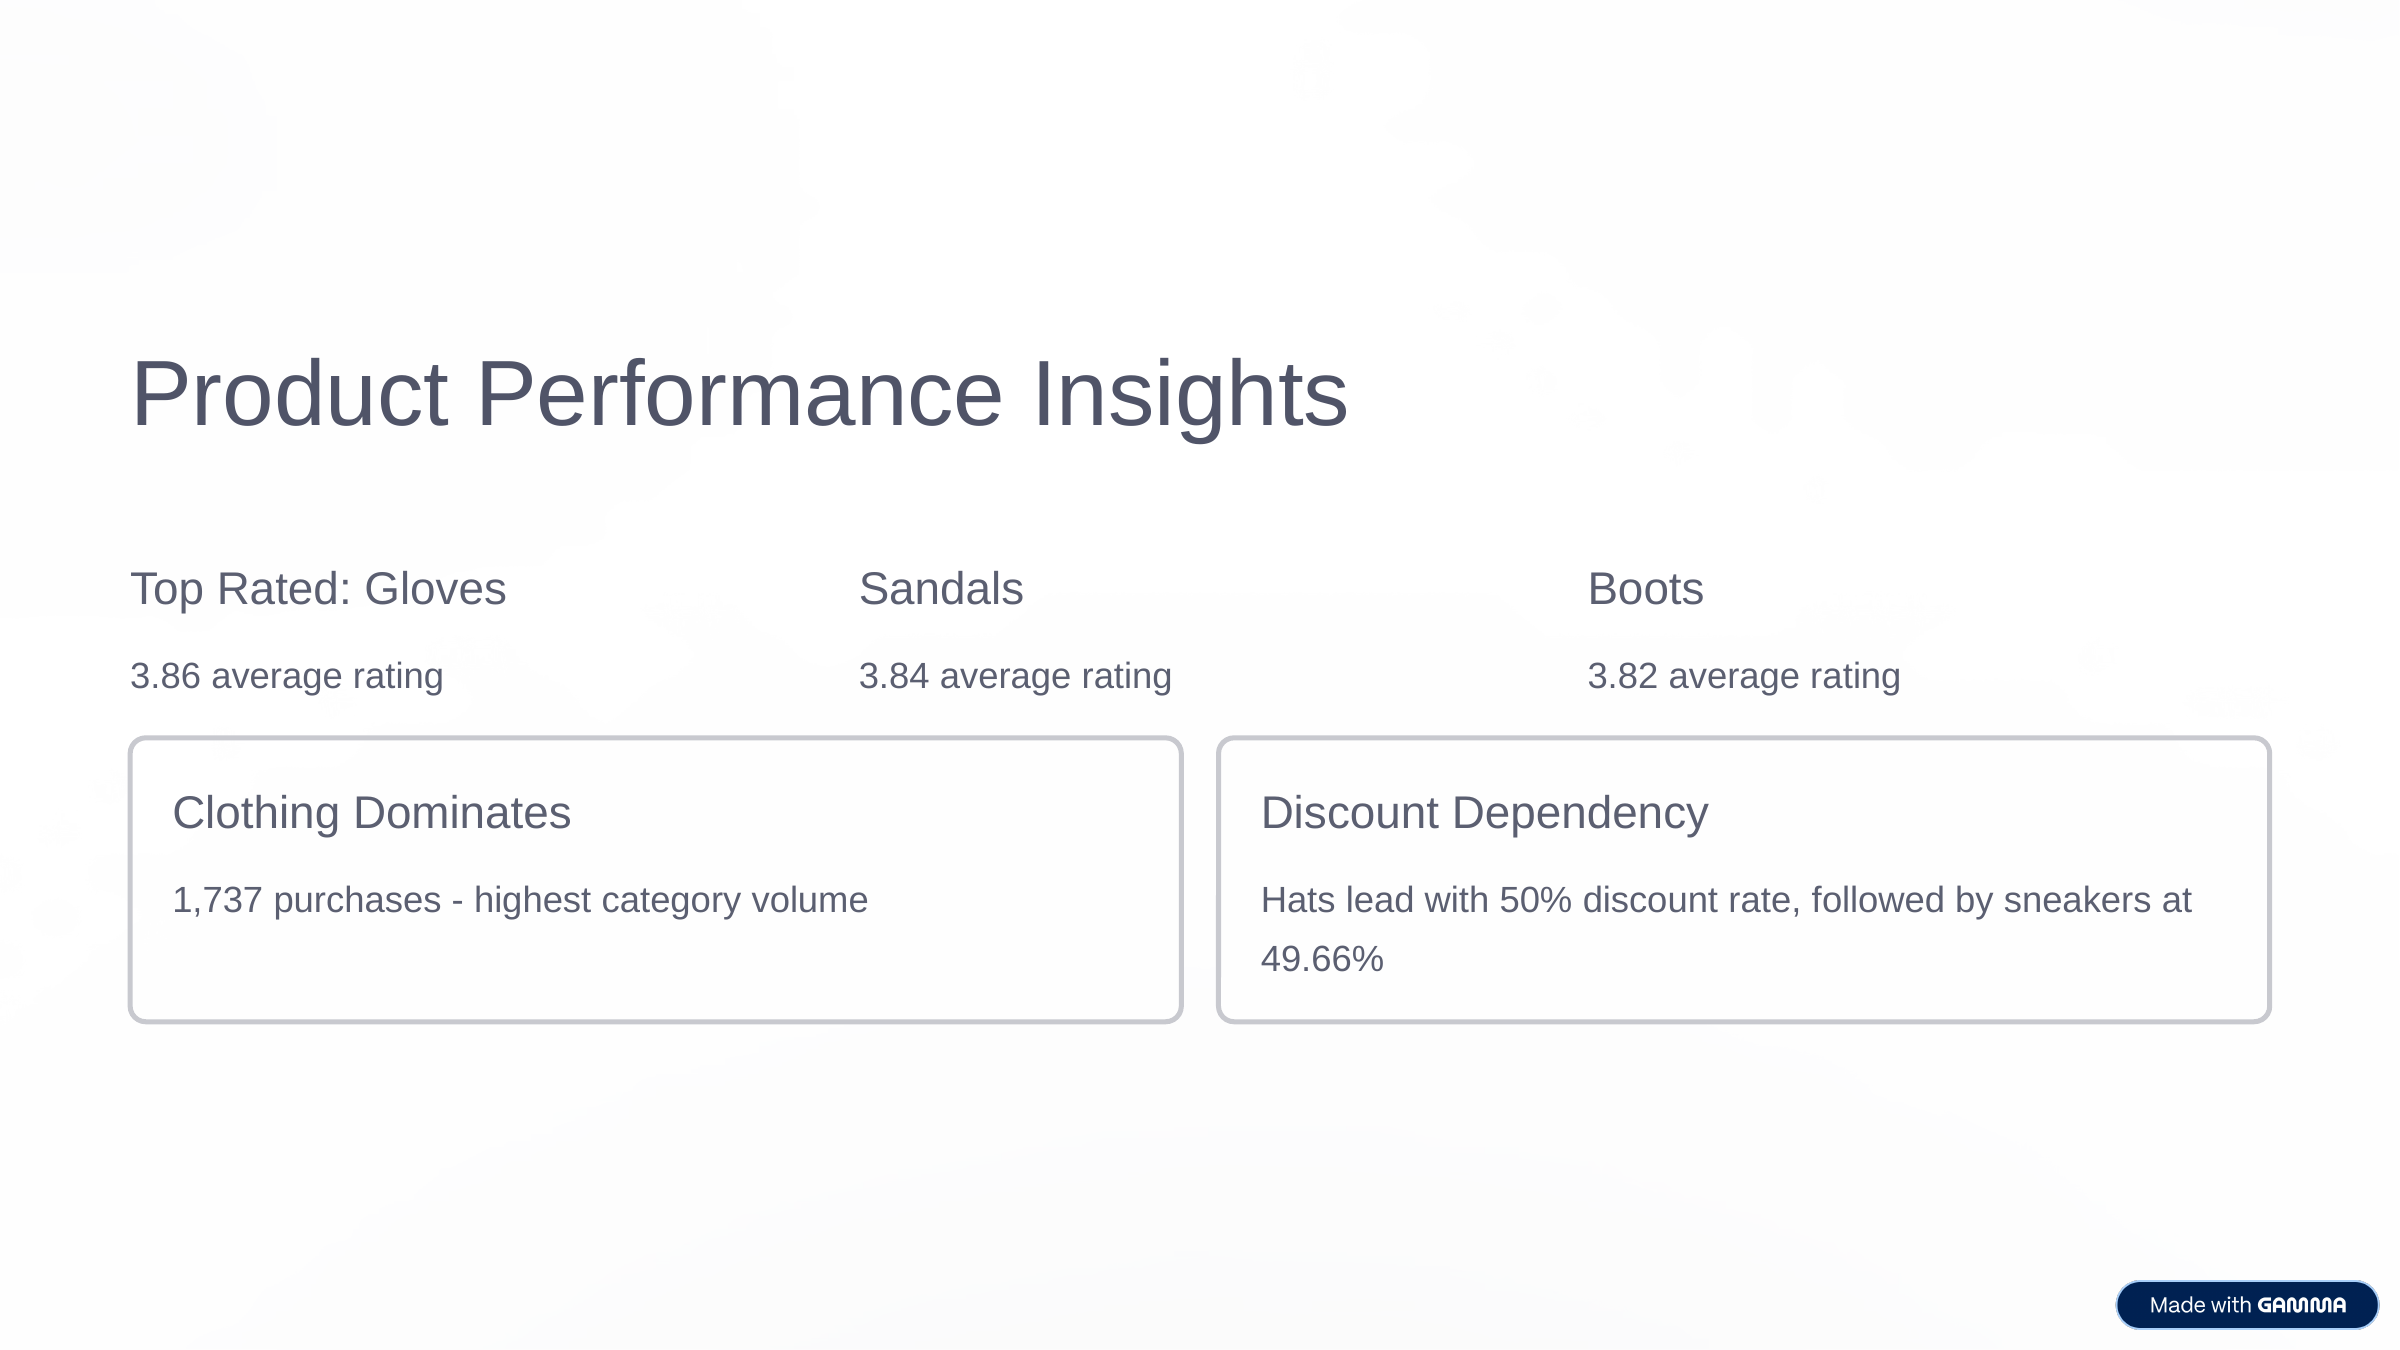

Product Performance Insights
Top Rated: Gloves
Sandals
Boots
3.86 average rating
3.84 average rating
3.82 average rating

Clothing Dominates
Discount Dependency
1,737 purchases - highest category volume
Hats lead with 50% discount rate, followed by sneakers at 49.66%